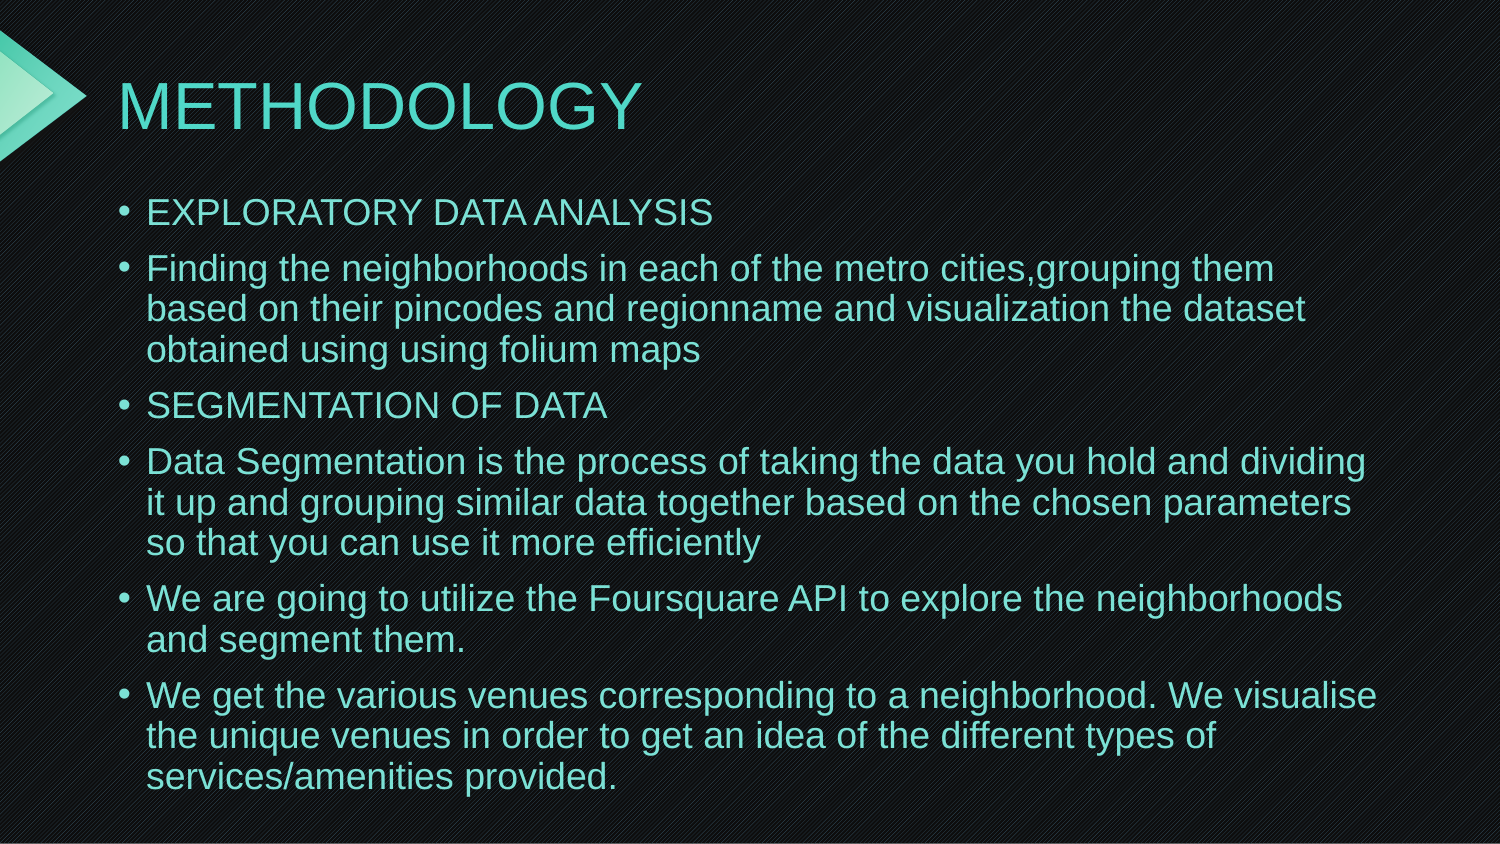

# METHODOLOGY
EXPLORATORY DATA ANALYSIS
Finding the neighborhoods in each of the metro cities,grouping them based on their pincodes and regionname and visualization the dataset obtained using using folium maps
SEGMENTATION OF DATA
Data Segmentation is the process of taking the data you hold and dividing it up and grouping similar data together based on the chosen parameters so that you can use it more efficiently
We are going to utilize the Foursquare API to explore the neighborhoods and segment them.
We get the various venues corresponding to a neighborhood. We visualise the unique venues in order to get an idea of the different types of services/amenities provided.